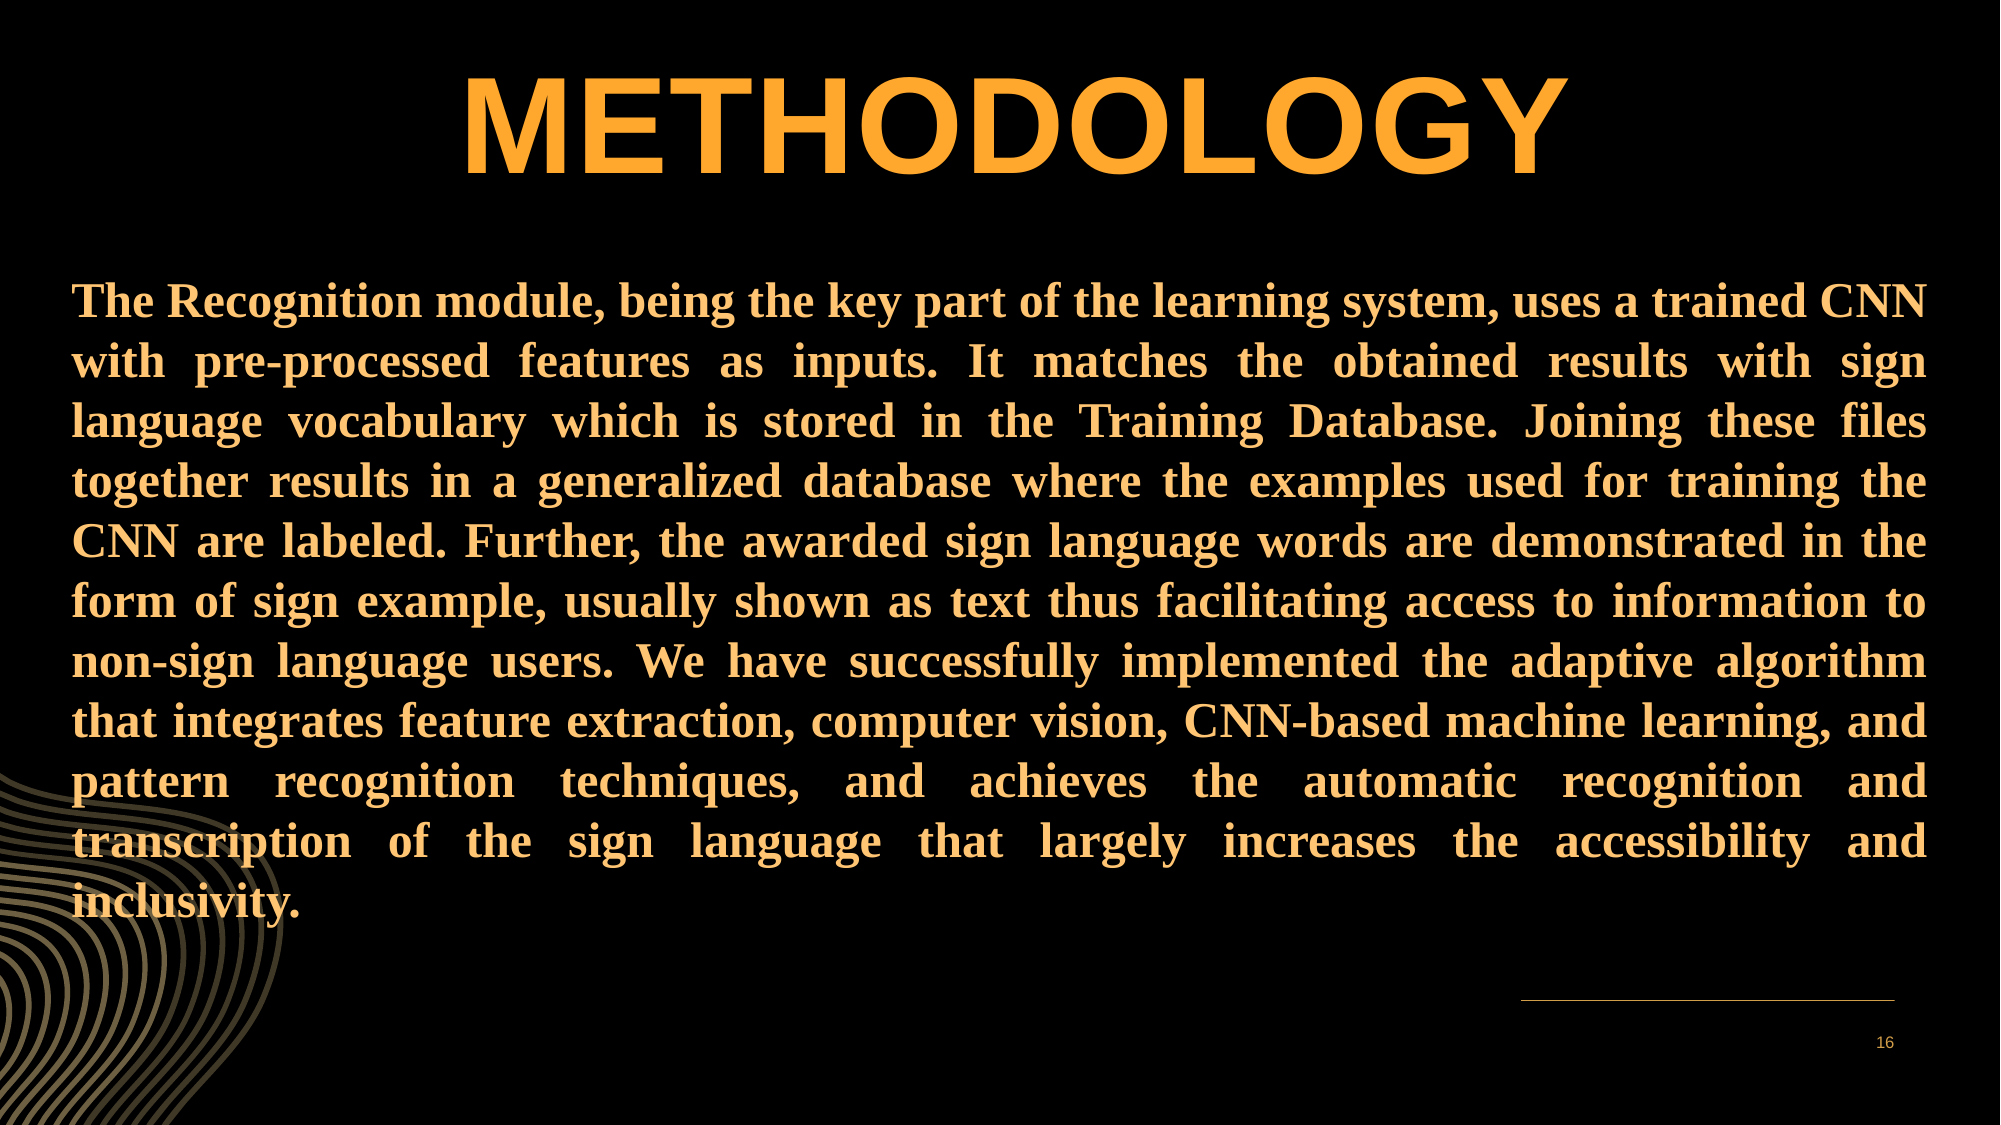

# Methodology
The Recognition module, being the key part of the learning system, uses a trained CNN with pre-processed features as inputs. It matches the obtained results with sign language vocabulary which is stored in the Training Database. Joining these files together results in a generalized database where the examples used for training the CNN are labeled. Further, the awarded sign language words are demonstrated in the form of sign example, usually shown as text thus facilitating access to information to non-sign language users. We have successfully implemented the adaptive algorithm that integrates feature extraction, computer vision, CNN-based machine learning, and pattern recognition techniques, and achieves the automatic recognition and transcription of the sign language that largely increases the accessibility and inclusivity.
16